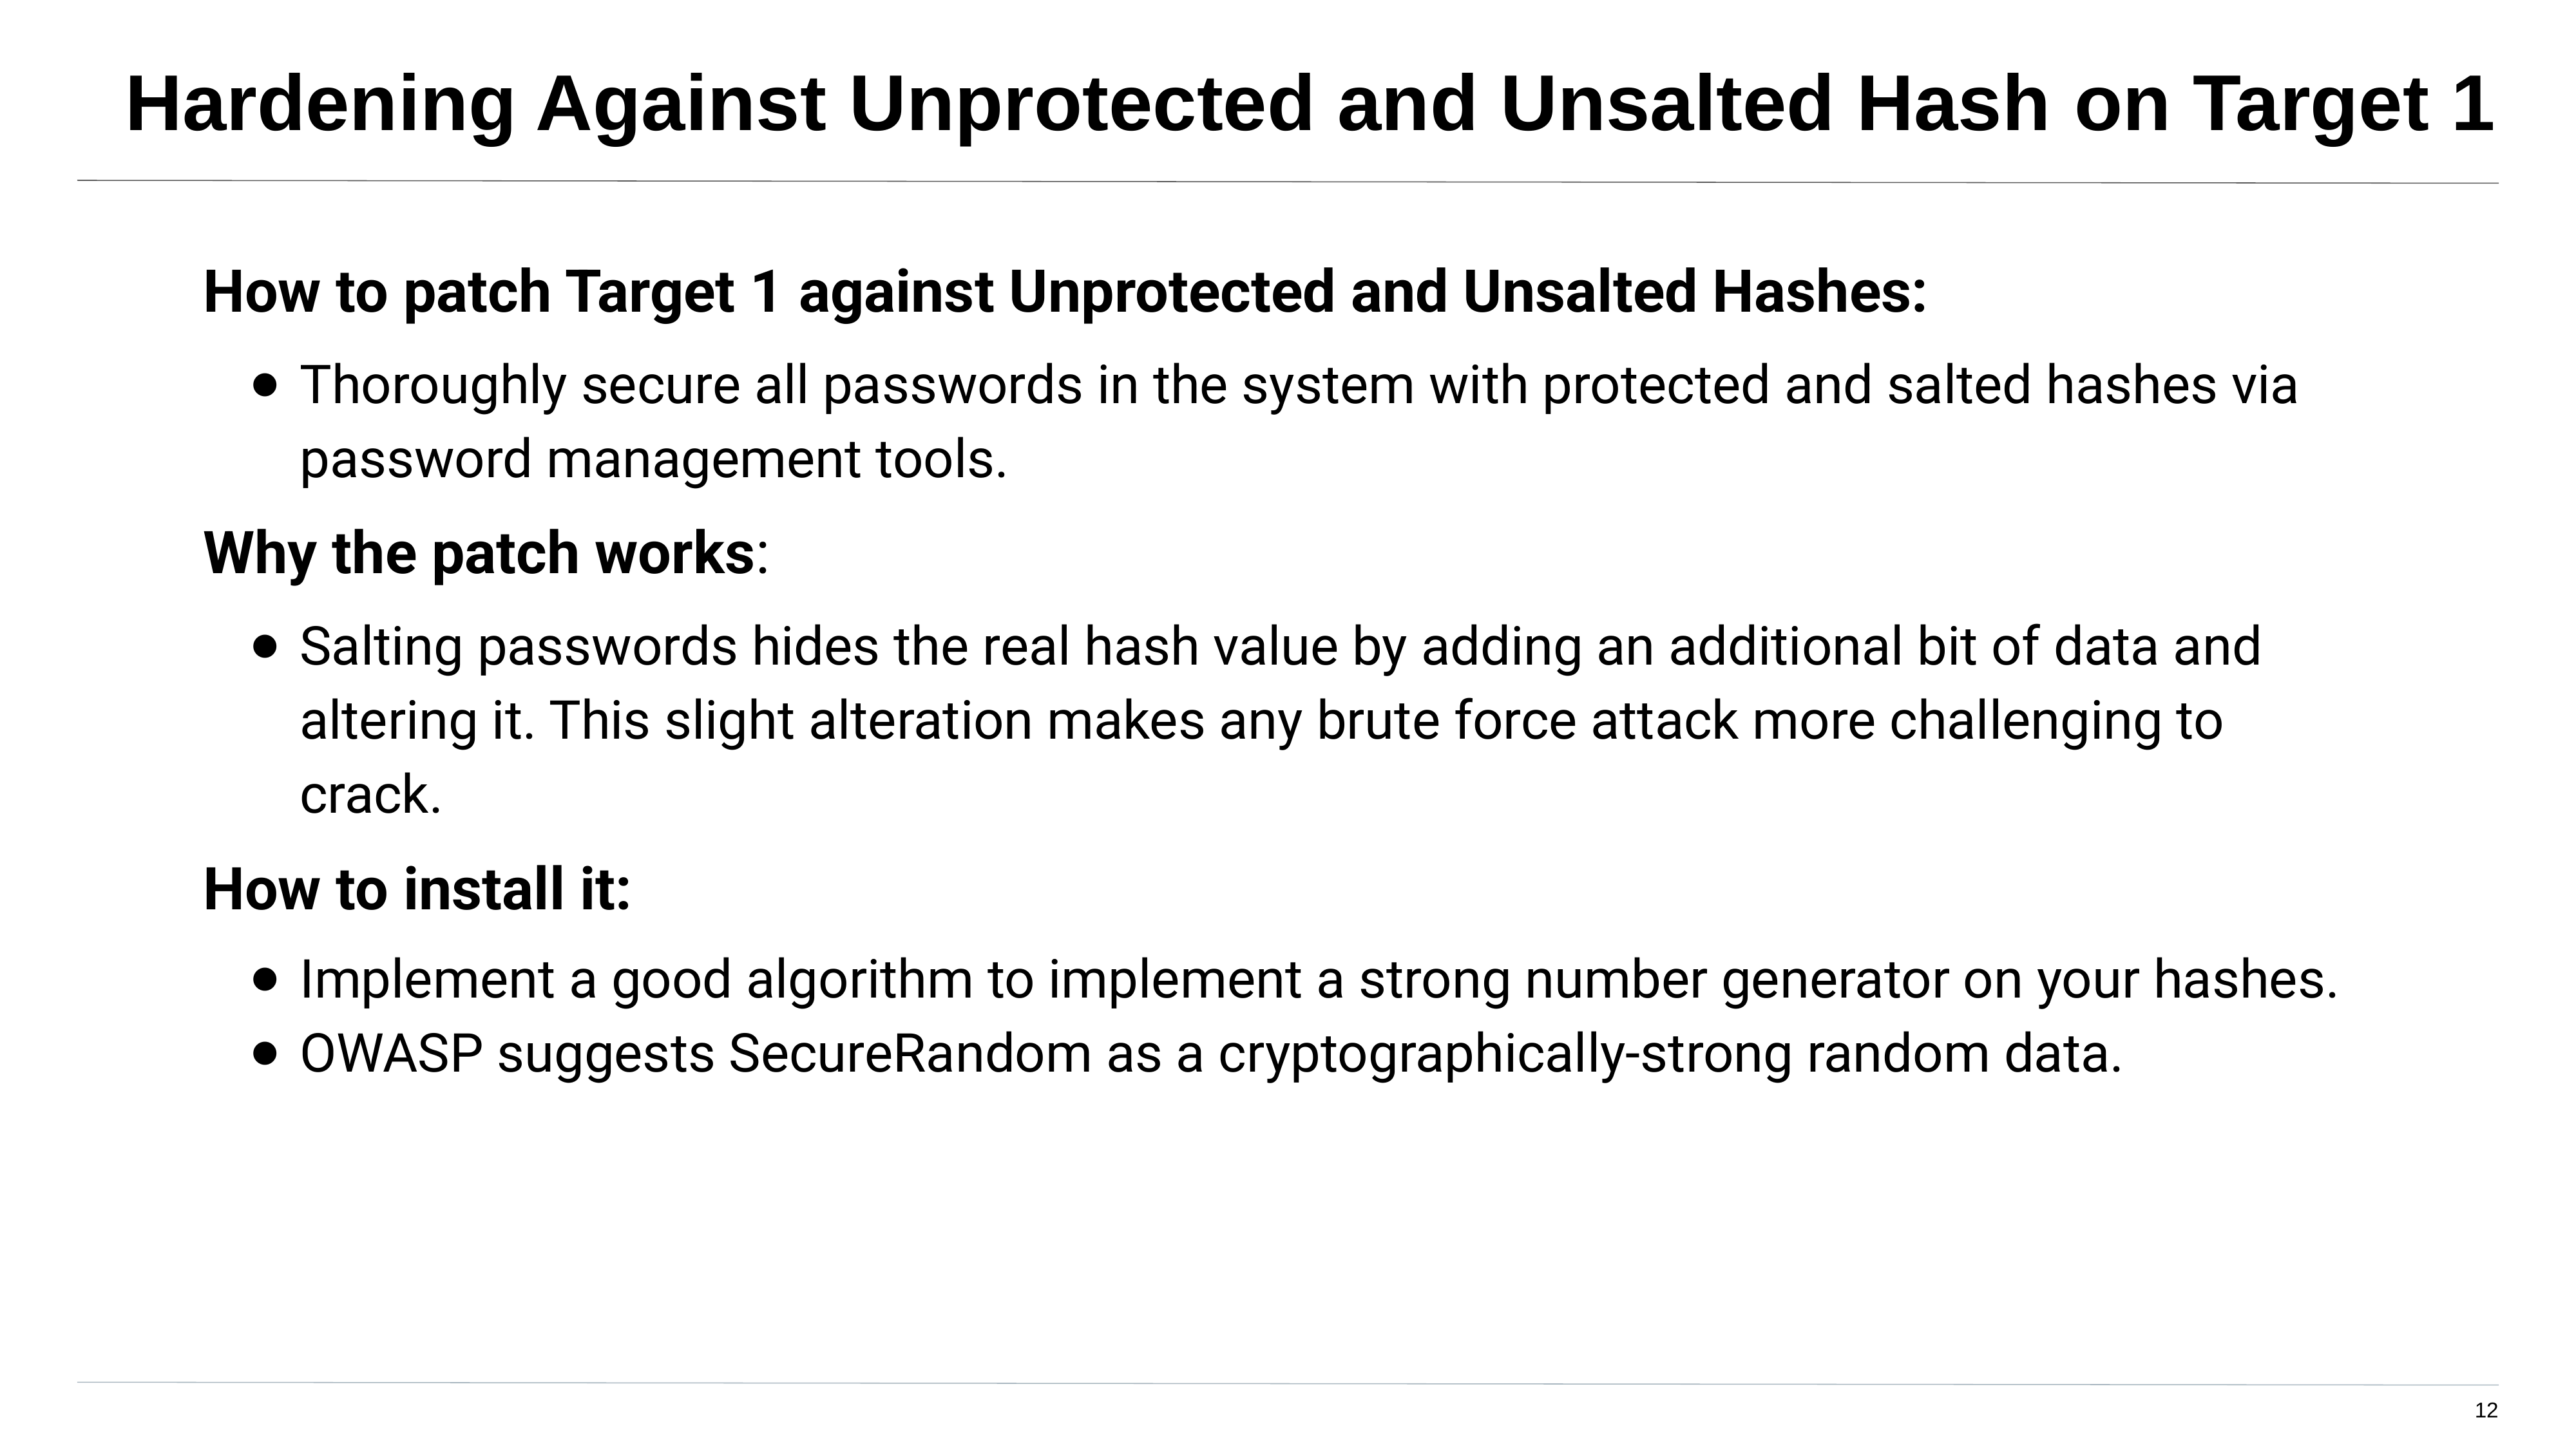

# Hardening Against Unprotected and Unsalted Hash on Target 1
How to patch Target 1 against Unprotected and Unsalted Hashes:
Thoroughly secure all passwords in the system with protected and salted hashes via password management tools.
Why the patch works:
Salting passwords hides the real hash value by adding an additional bit of data and altering it. This slight alteration makes any brute force attack more challenging to crack.
How to install it:
Implement a good algorithm to implement a strong number generator on your hashes.
OWASP suggests SecureRandom as a cryptographically-strong random data.

12